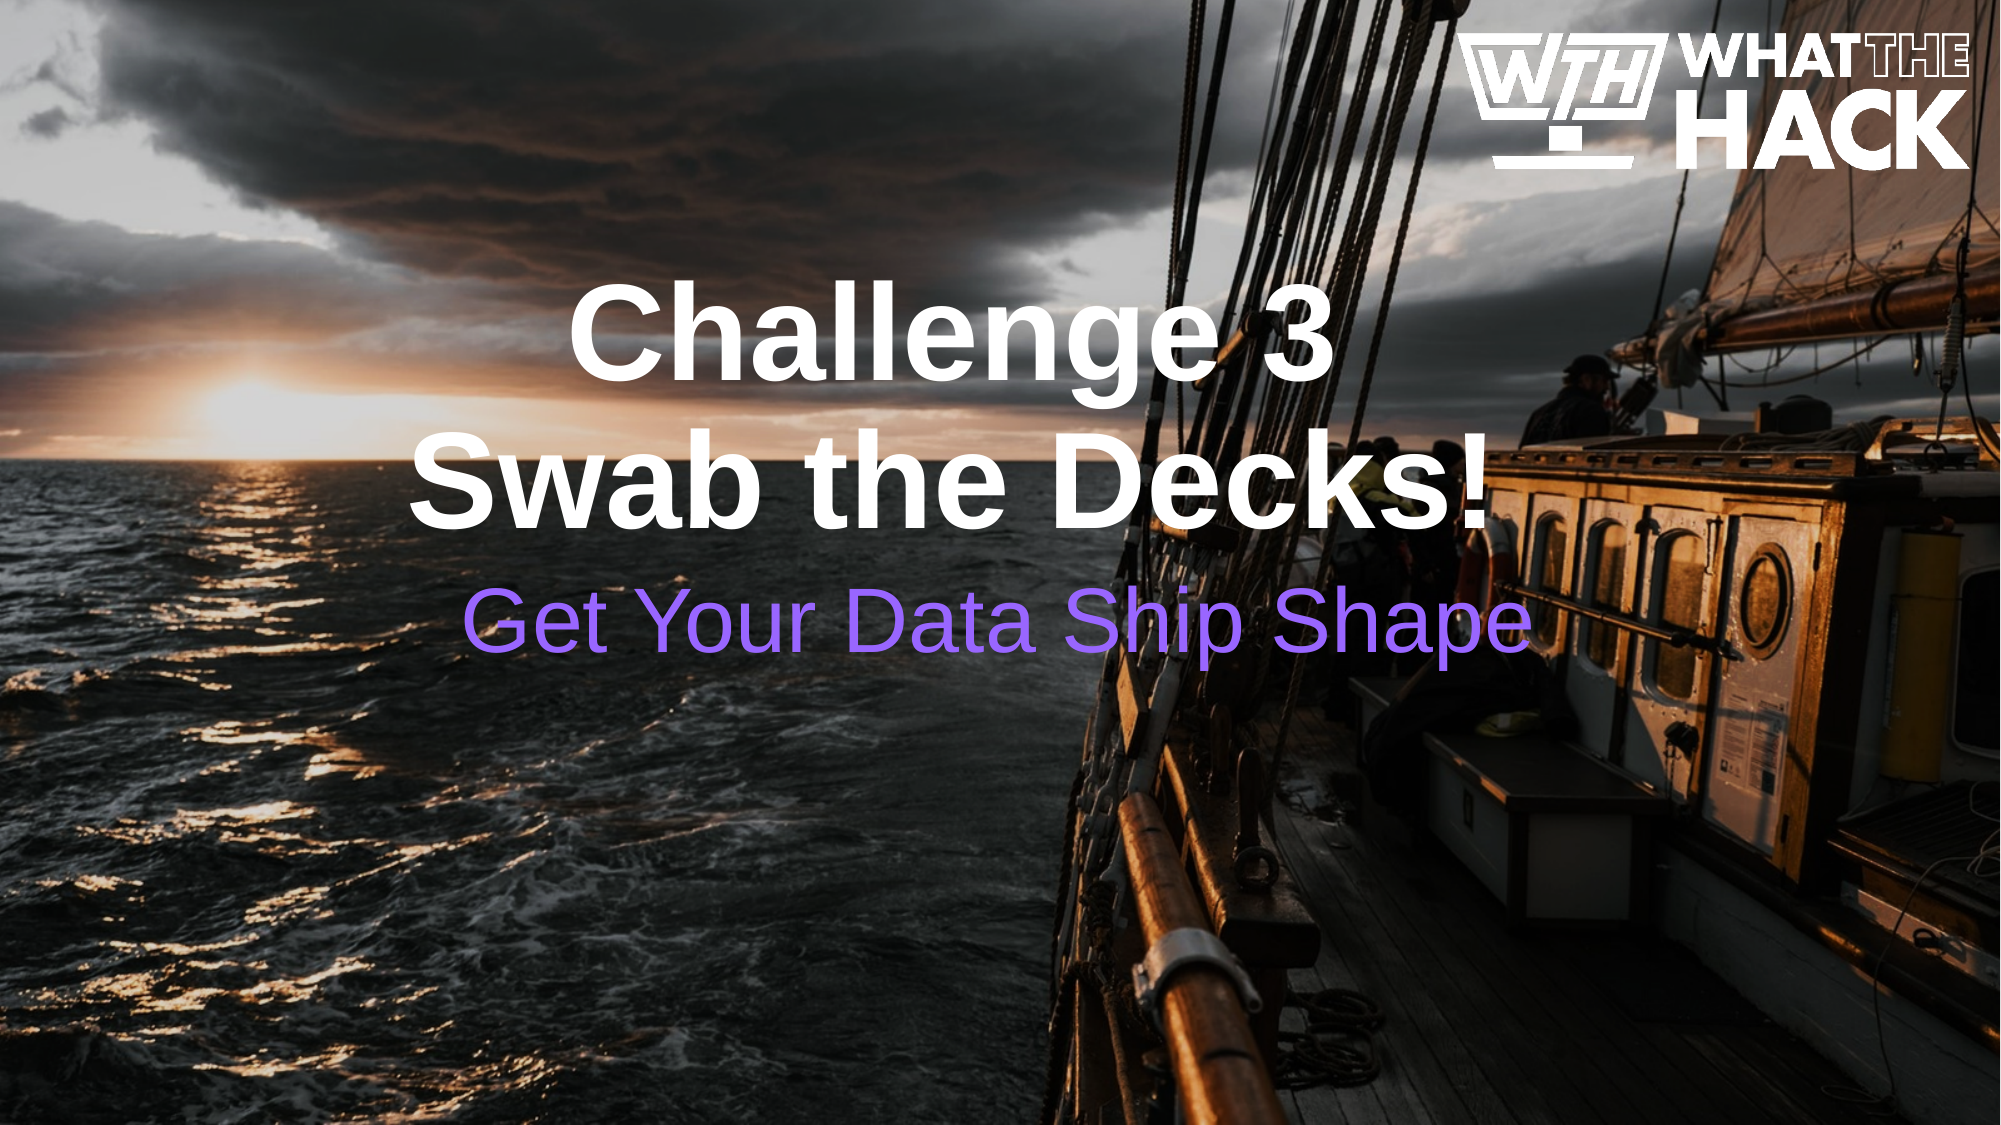

# Challenge 3 Swab the Decks!
Get Your Data Ship Shape